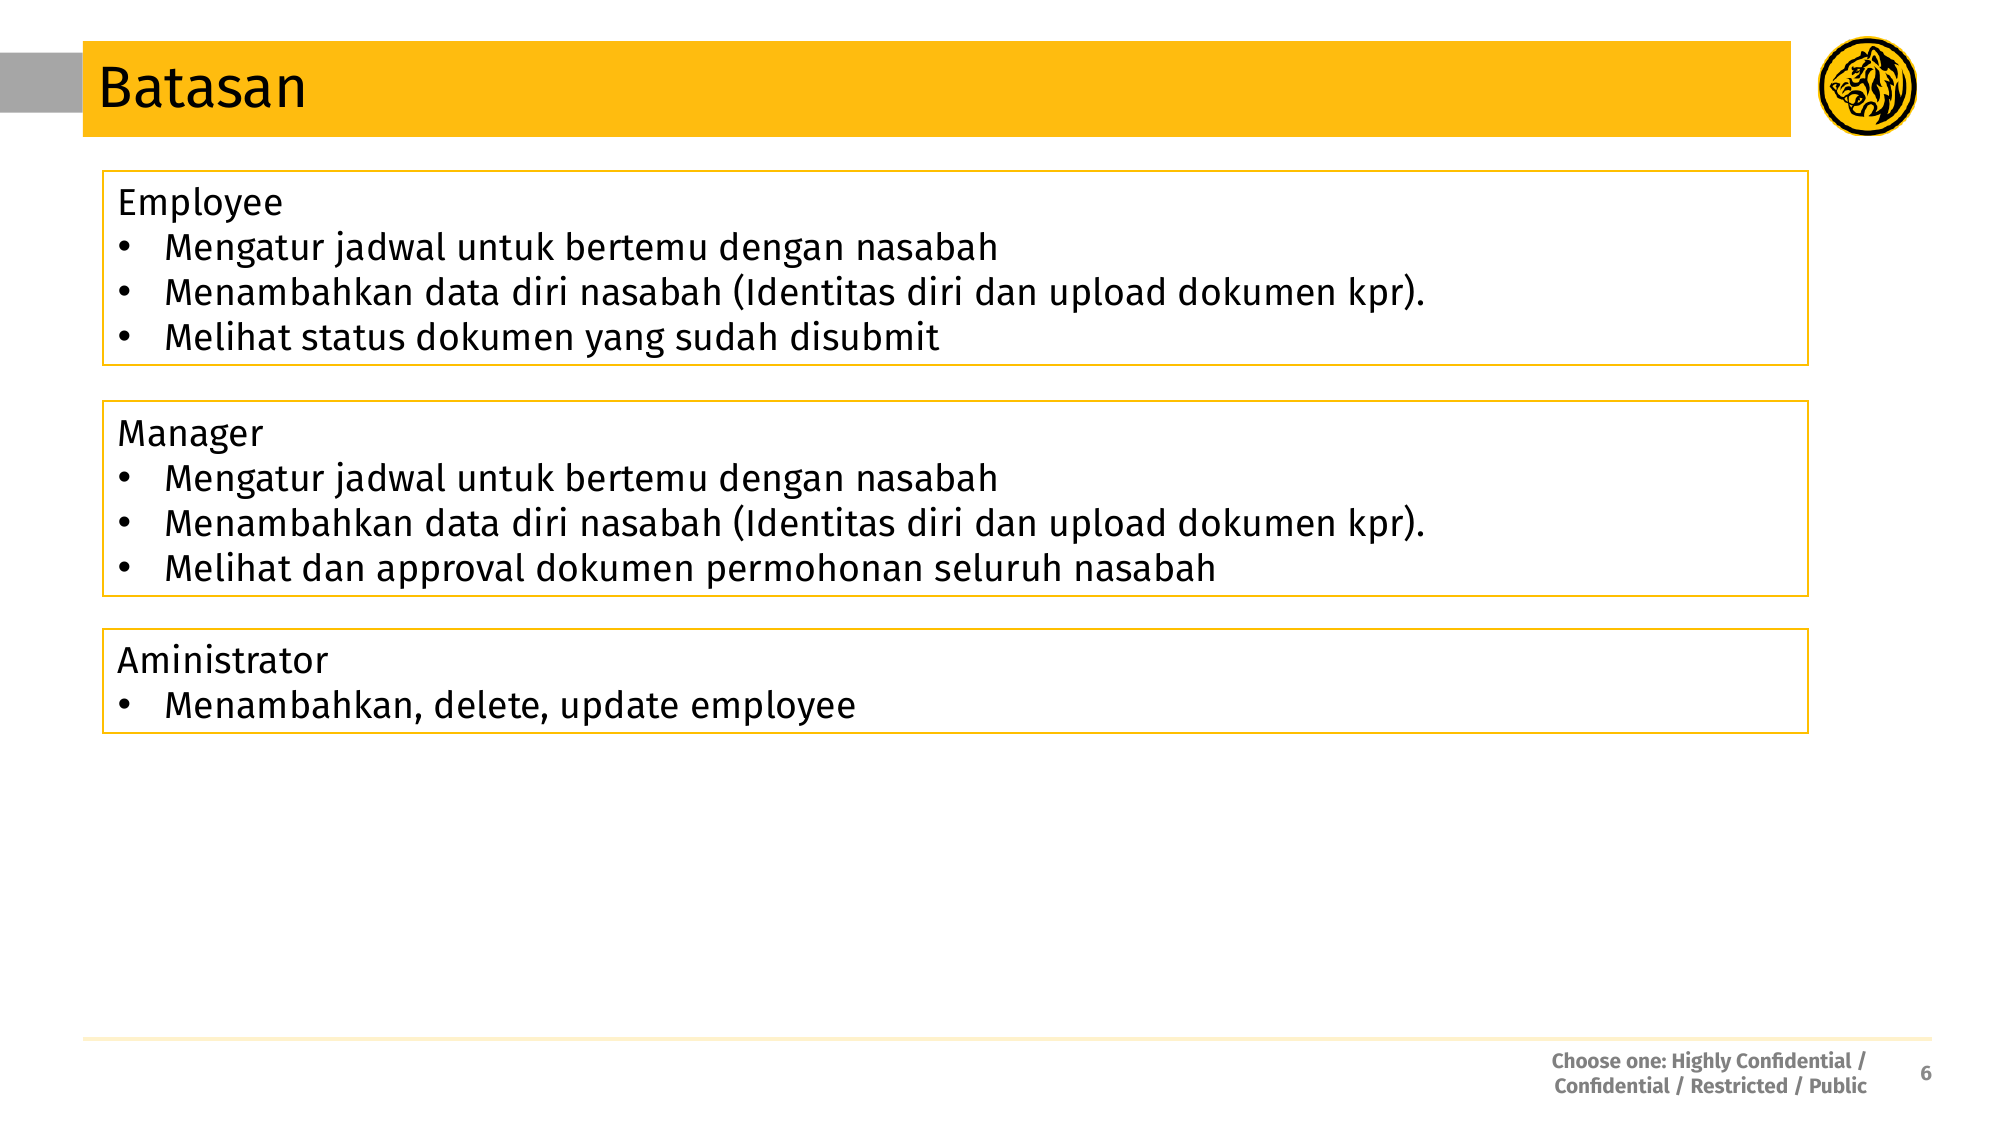

# Batasan
Employee
Mengatur jadwal untuk bertemu dengan nasabah
Menambahkan data diri nasabah (Identitas diri dan upload dokumen kpr).
Melihat status dokumen yang sudah disubmit
Manager
Mengatur jadwal untuk bertemu dengan nasabah
Menambahkan data diri nasabah (Identitas diri dan upload dokumen kpr).
Melihat dan approval dokumen permohonan seluruh nasabah
Aministrator
Menambahkan, delete, update employee
Choose one: Highly Confidential / Confidential / Restricted / Public
6